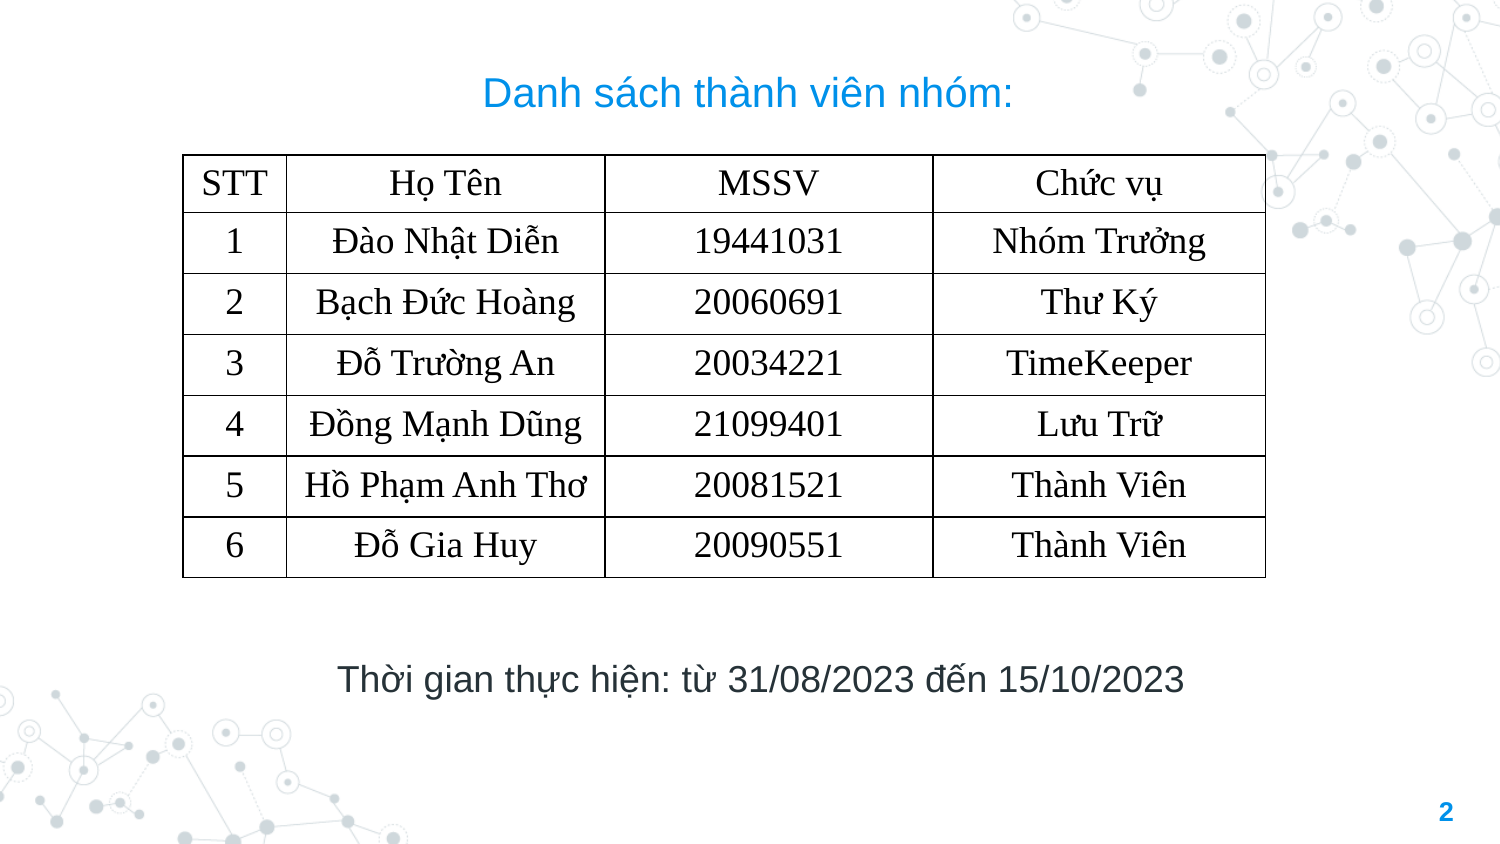

# Danh sách thành viên nhóm:
| STT | Họ Tên | MSSV | Chức vụ |
| --- | --- | --- | --- |
| 1 | Đào Nhật Diễn | 19441031 | Nhóm Trưởng |
| 2 | Bạch Đức Hoàng | 20060691 | Thư Ký |
| 3 | Đỗ Trường An | 20034221 | TimeKeeper |
| 4 | Đồng Mạnh Dũng | 21099401 | Lưu Trữ |
| 5 | Hồ Phạm Anh Thơ | 20081521 | Thành Viên |
| 6 | Đỗ Gia Huy | 20090551 | Thành Viên |
Thời gian thực hiện: từ 31/08/2023 đến 15/10/2023
2